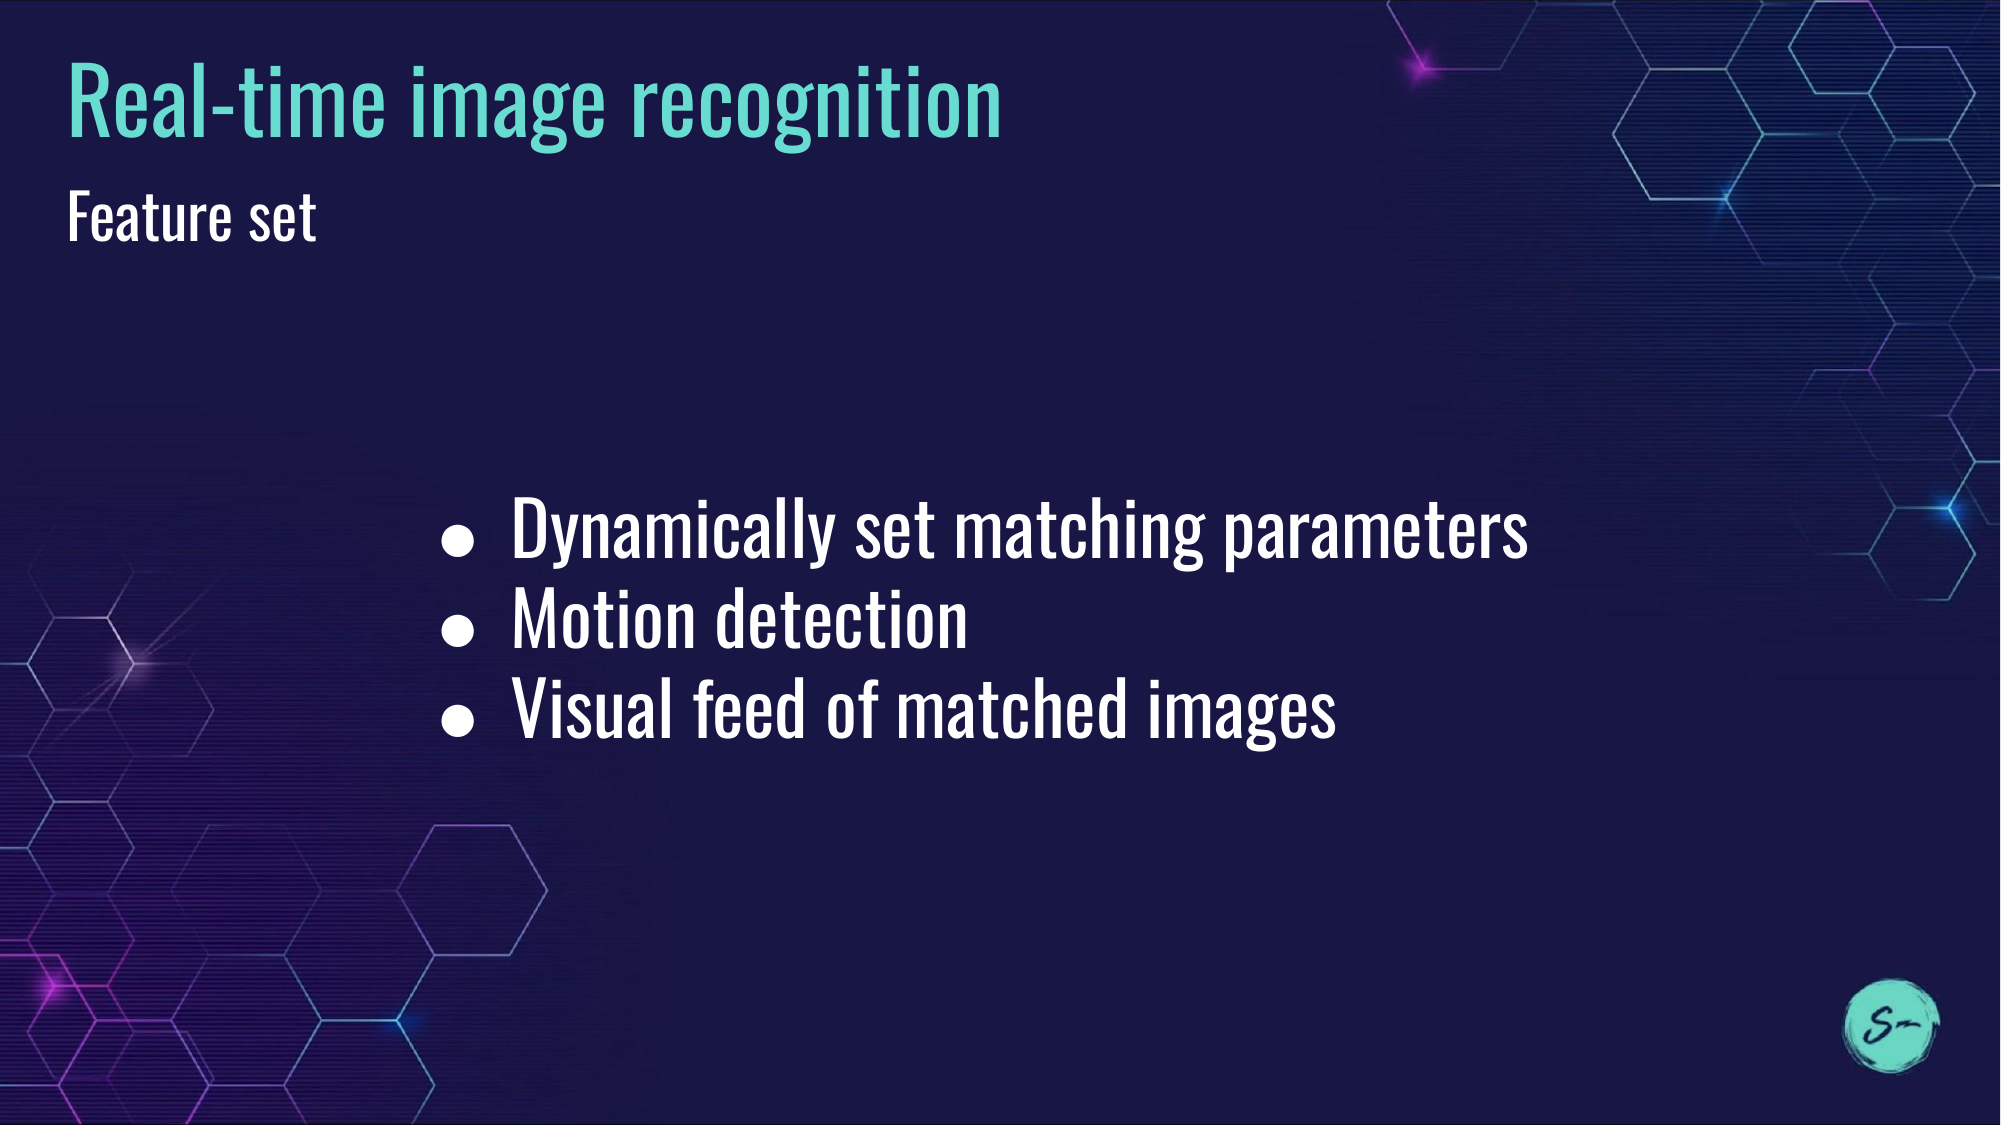

# Real-time image recognition
Feature set
Dynamically set matching parameters
Motion detection
Visual feed of matched images